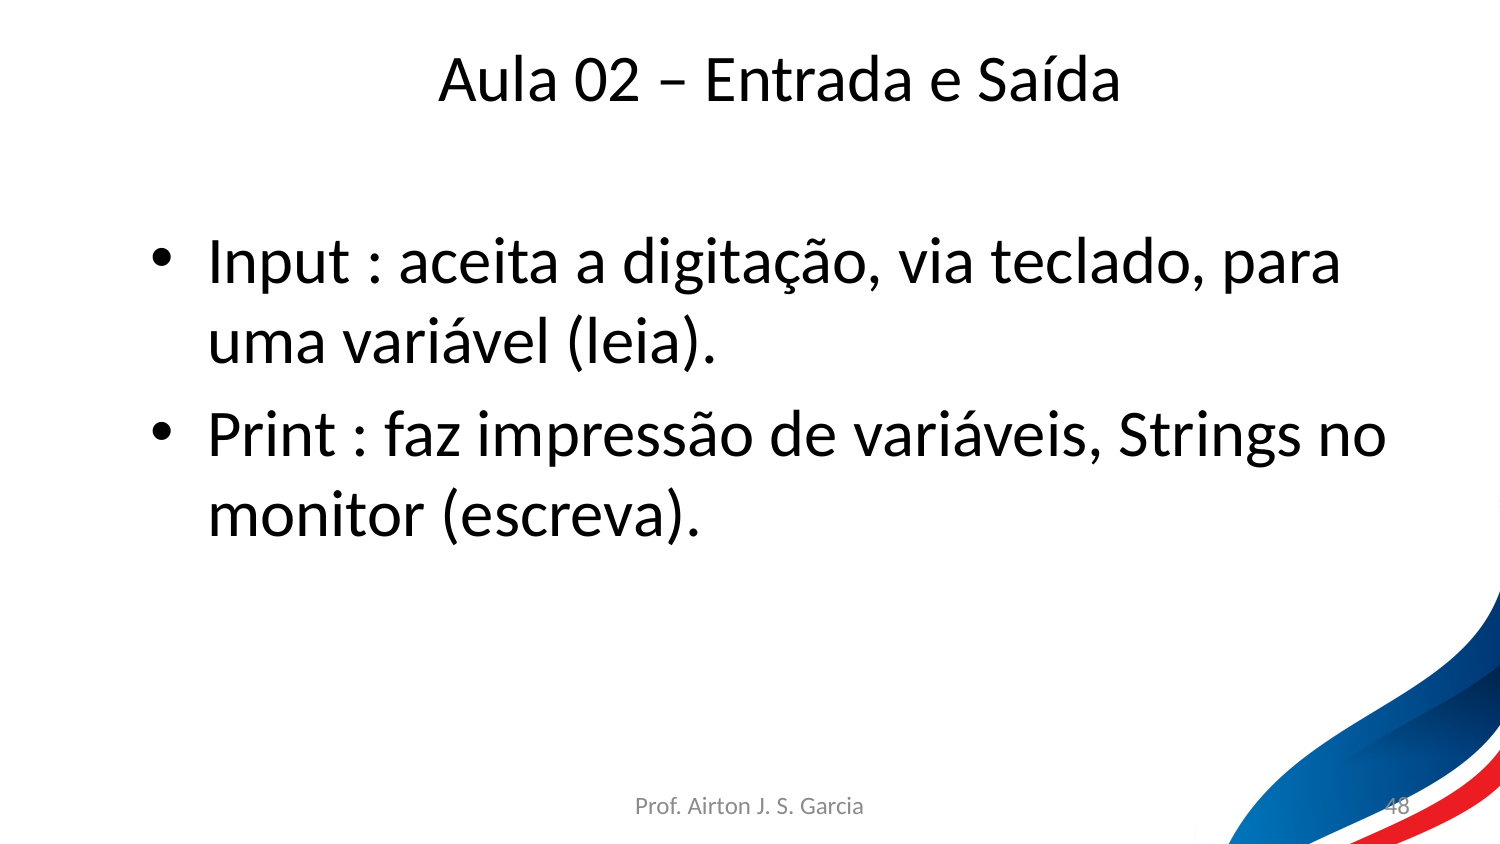

Aula 02 – Entrada e Saída
Input : aceita a digitação, via teclado, para uma variável (leia).
Print : faz impressão de variáveis, Strings no monitor (escreva).
Prof. Airton J. S. Garcia
48